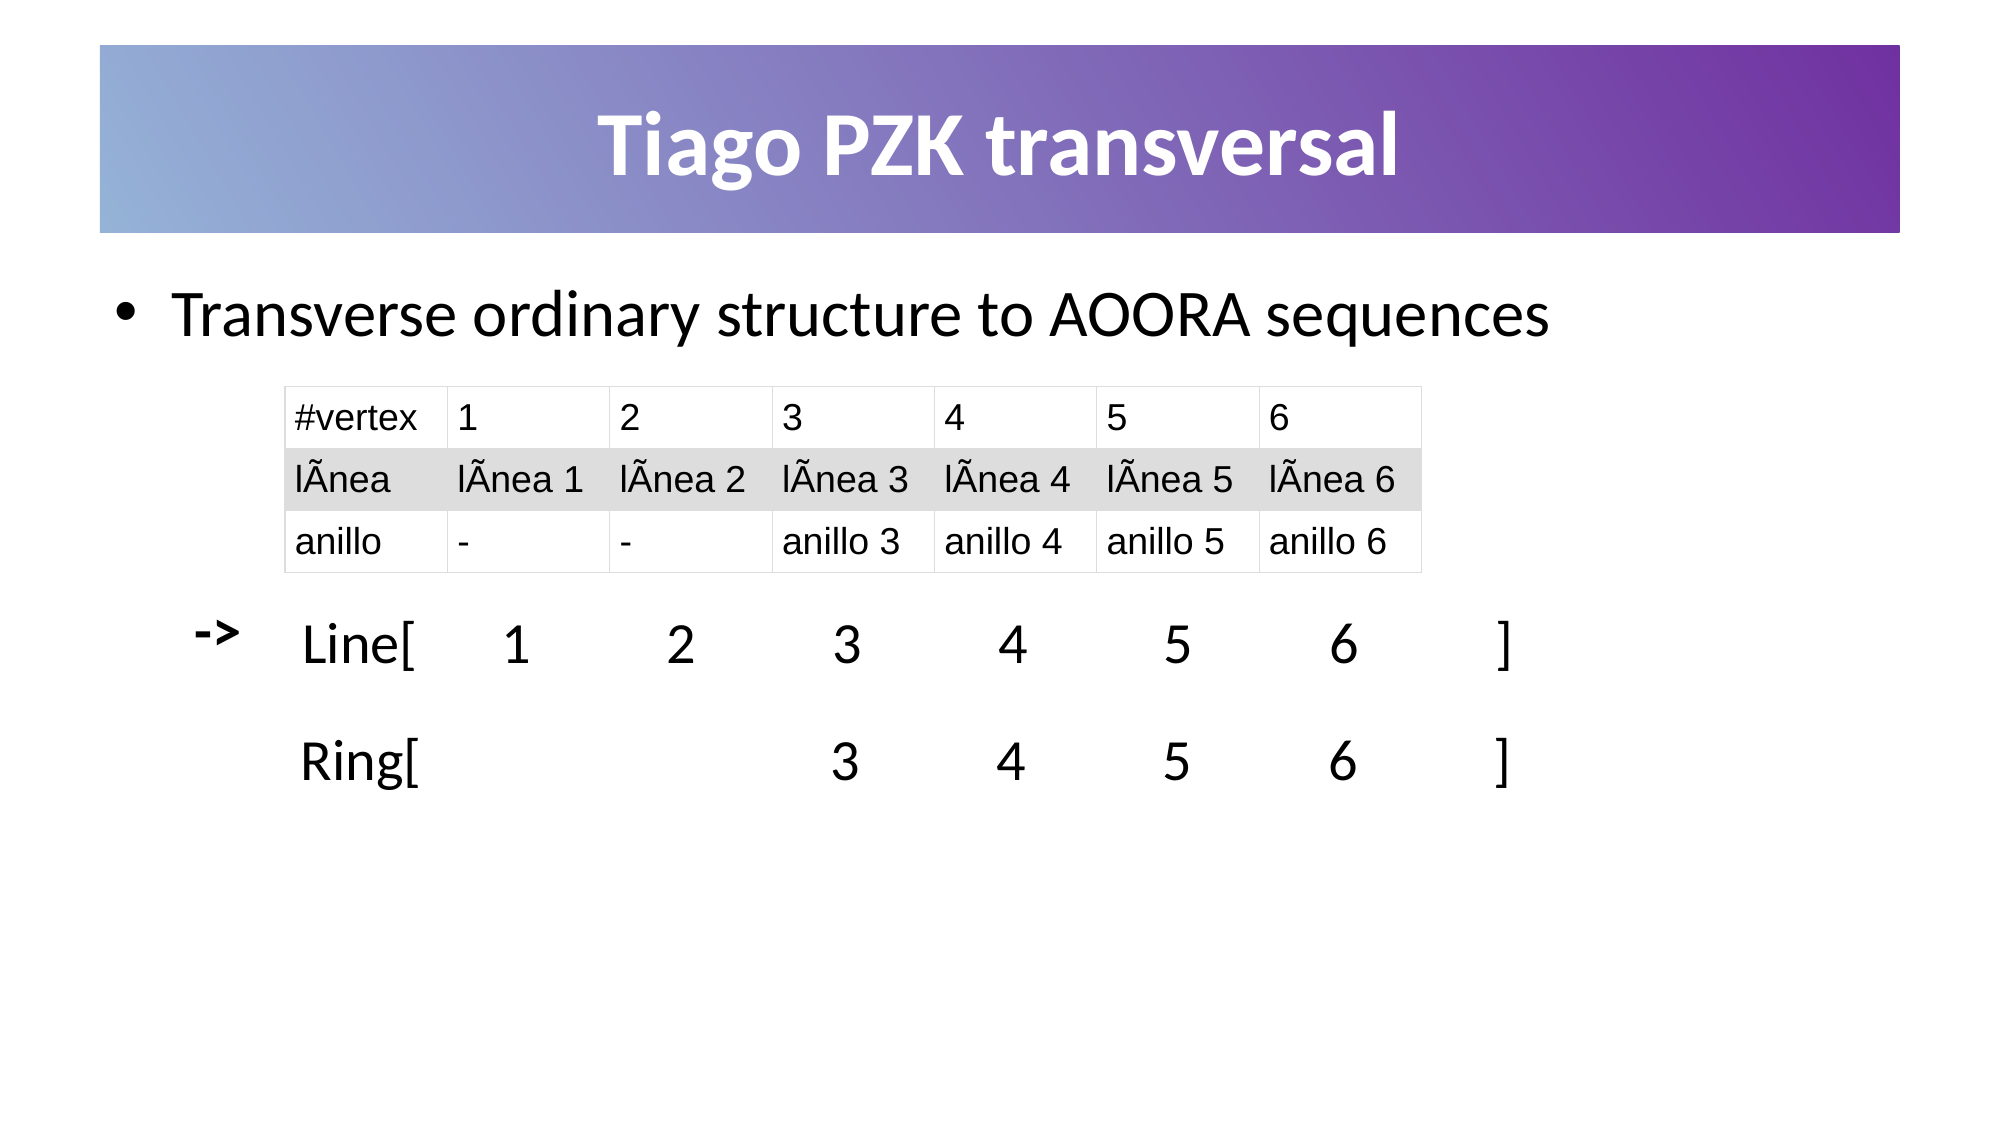

# Tiago PZK transversal
Transverse ordinary structure to AOORA sequences
| #vertex | 1 | 2 | 3 | 4 | 5 | 6 |
| --- | --- | --- | --- | --- | --- | --- |
| lÃ­nea | lÃ­nea 1 | lÃ­nea 2 | lÃ­nea 3 | lÃ­nea 4 | lÃ­nea 5 | lÃ­nea 6 |
| anillo | - | - | anillo 3 | anillo 4 | anillo 5 | anillo 6 |
->
Line[
1
2
3
4
5
6
]
Ring[
3
4
5
6
]